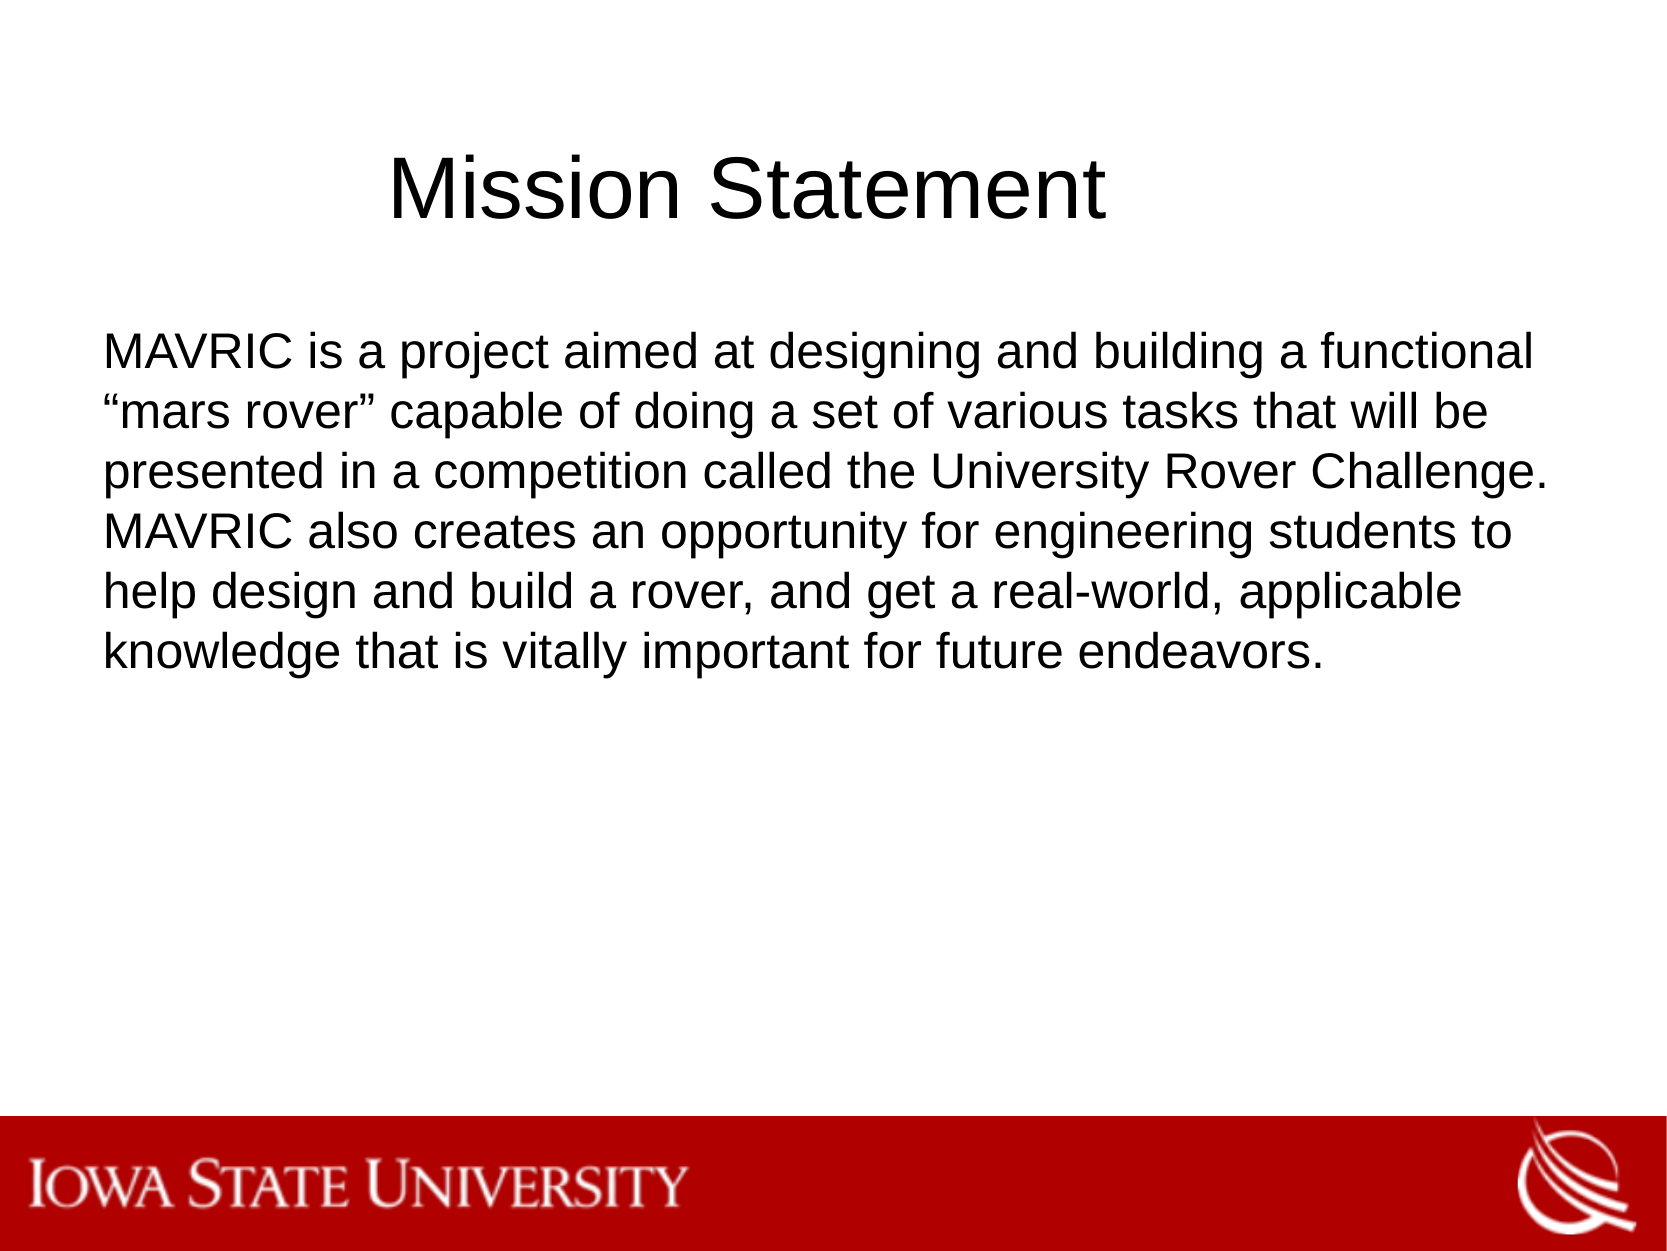

Mission Statement
MAVRIC is a project aimed at designing and building a functional “mars rover” capable of doing a set of various tasks that will be presented in a competition called the University Rover Challenge. MAVRIC also creates an opportunity for engineering students to help design and build a rover, and get a real-world, applicable knowledge that is vitally important for future endeavors.